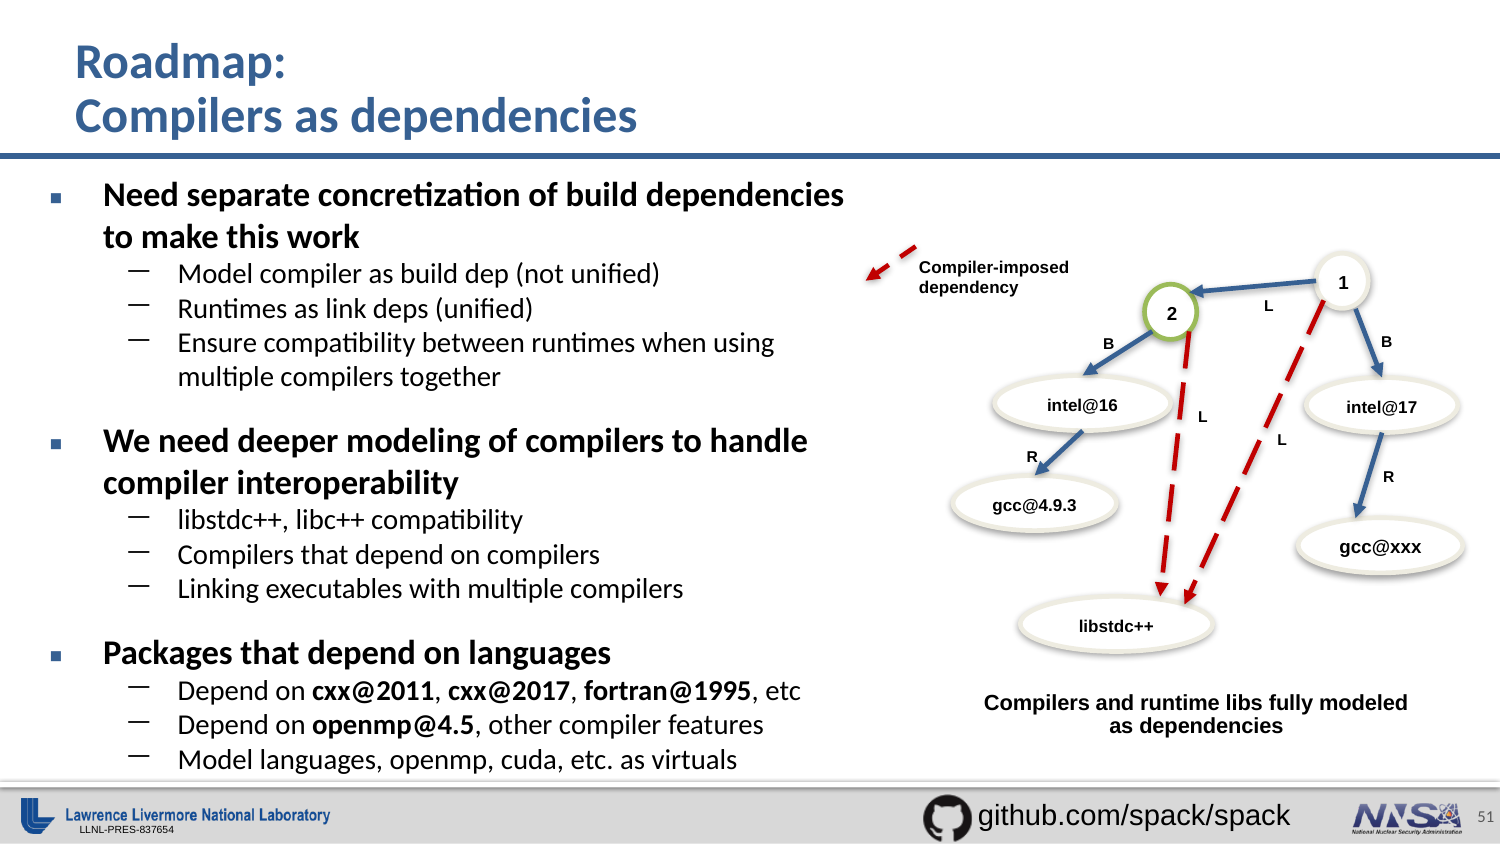

# Roadmap: Compilers as dependencies
Need separate concretization of build dependencies to make this work
Model compiler as build dep (not unified)
Runtimes as link deps (unified)
Ensure compatibility between runtimes when using multiple compilers together
We need deeper modeling of compilers to handle compiler interoperability
libstdc++, libc++ compatibility
Compilers that depend on compilers
Linking executables with multiple compilers
Packages that depend on languages
Depend on cxx@2011, cxx@2017, fortran@1995, etc
Depend on openmp@4.5, other compiler features
Model languages, openmp, cuda, etc. as virtuals

Compiler-imposed dependency
L
L
libstdc++
1
2
L
B
B
intel@16
intel@17
R
R
gcc@4.9.3
gcc@xxx
Compilers and runtime libs fully modeled
as dependencies